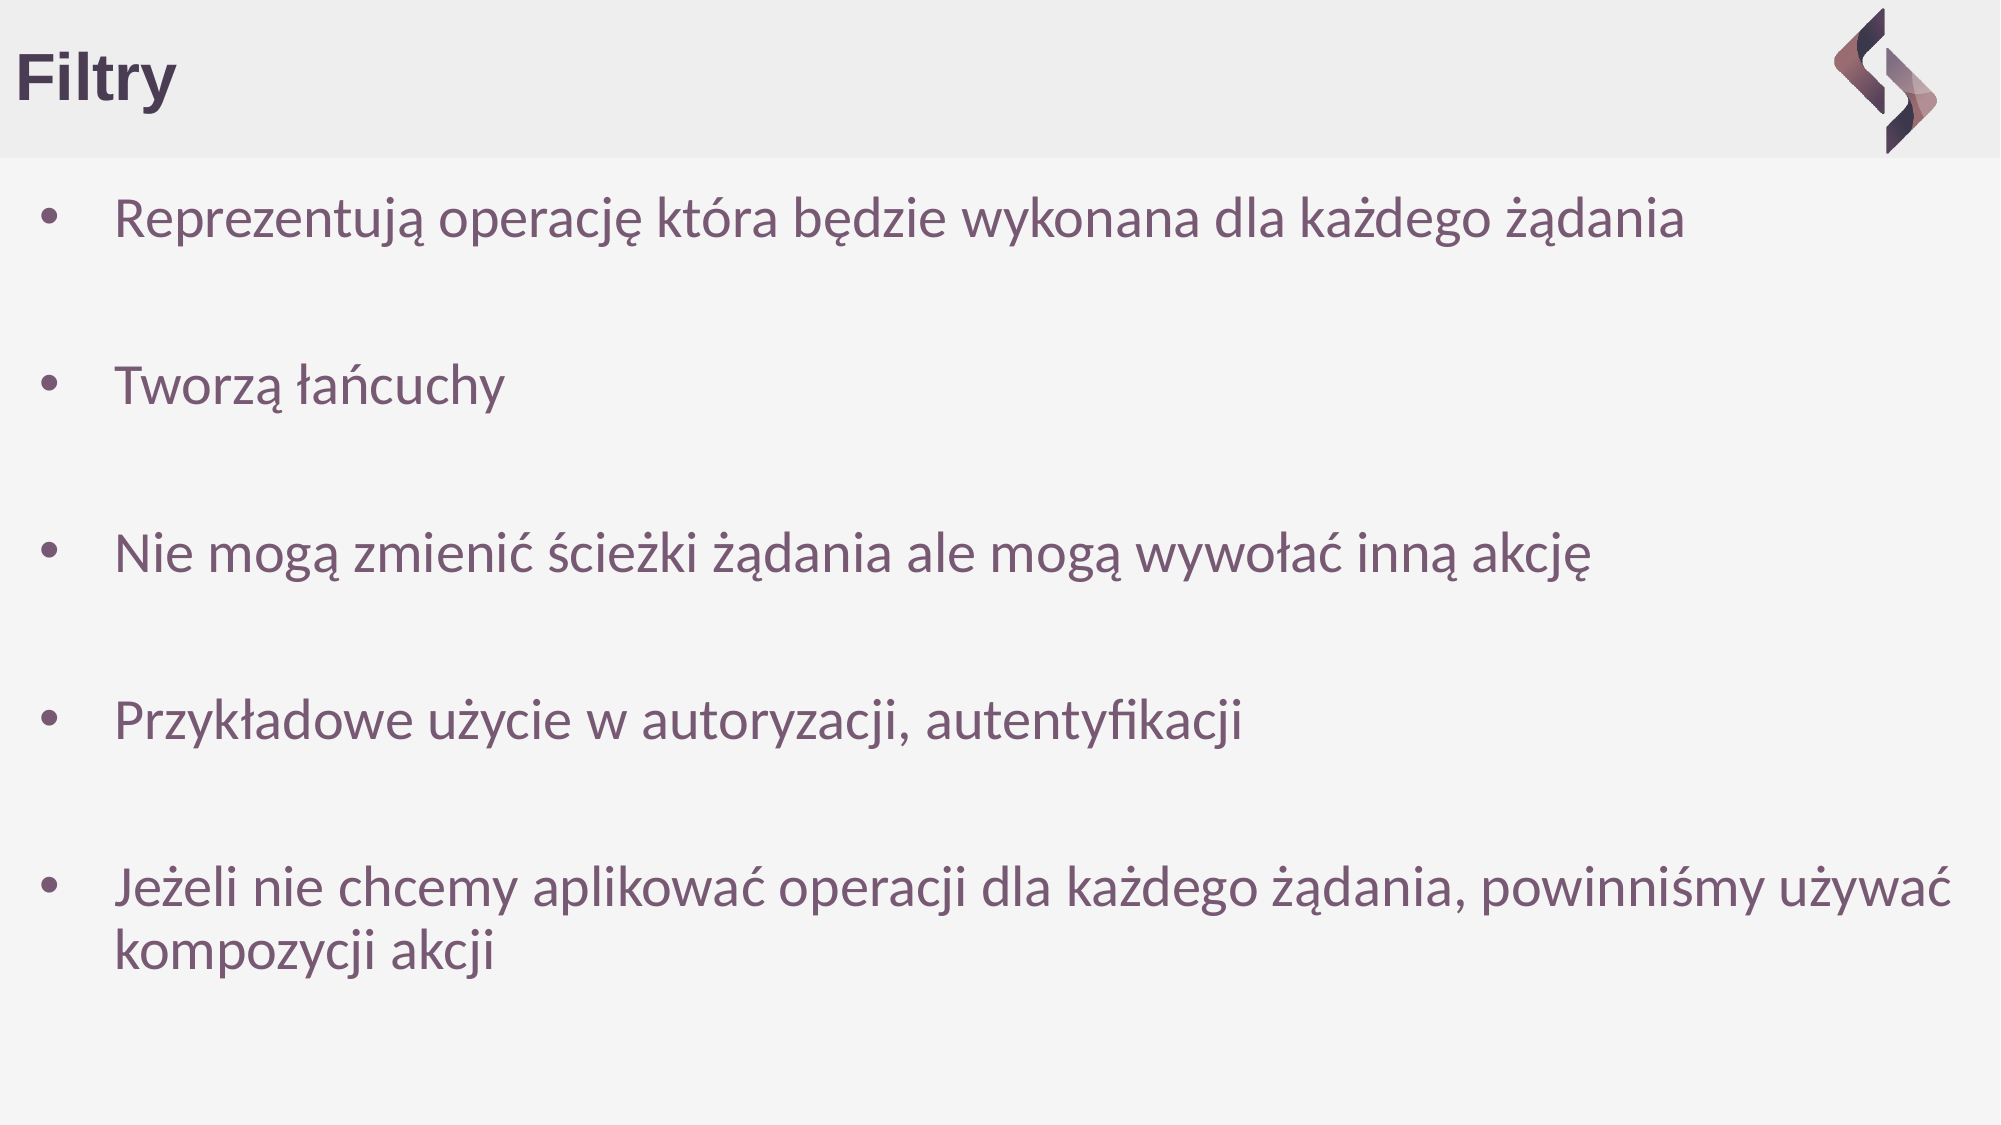

# Filtry
Reprezentują operację która będzie wykonana dla każdego żądania

Tworzą łańcuchy

Nie mogą zmienić ścieżki żądania ale mogą wywołać inną akcję

Przykładowe użycie w autoryzacji, autentyfikacji

Jeżeli nie chcemy aplikować operacji dla każdego żądania, powinniśmy używać kompozycji akcji